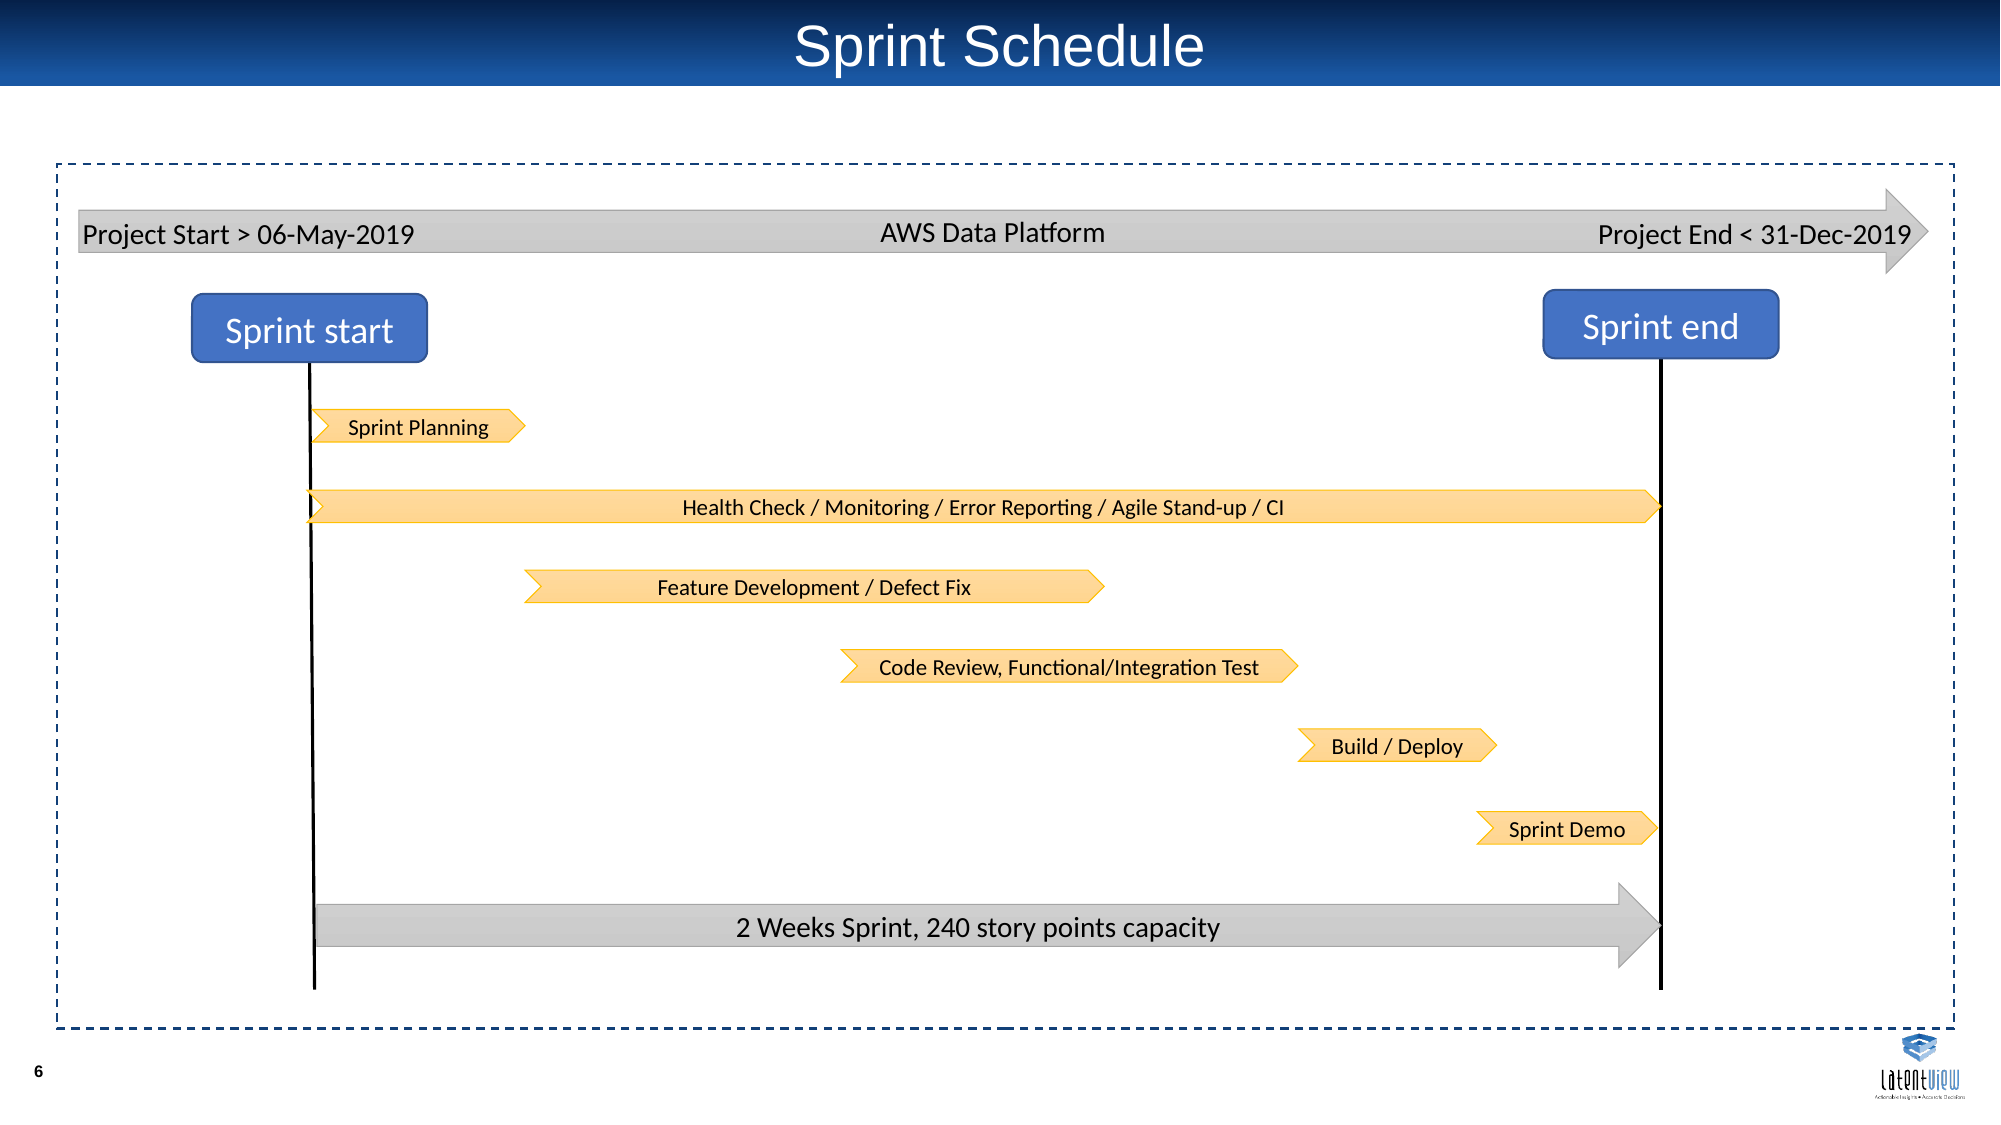

# Sprint Schedule

AWS Data Platform
Project Start > 06-May-2019
Project End < 31-Dec-2019
Sprint end
Sprint start
Sprint Planning
Health Check / Monitoring / Error Reporting / Agile Stand-up / CI
Feature Development / Defect Fix
Code Review, Functional/Integration Test
Build / Deploy
Sprint Demo
2 Weeks Sprint, 240 story points capacity
6